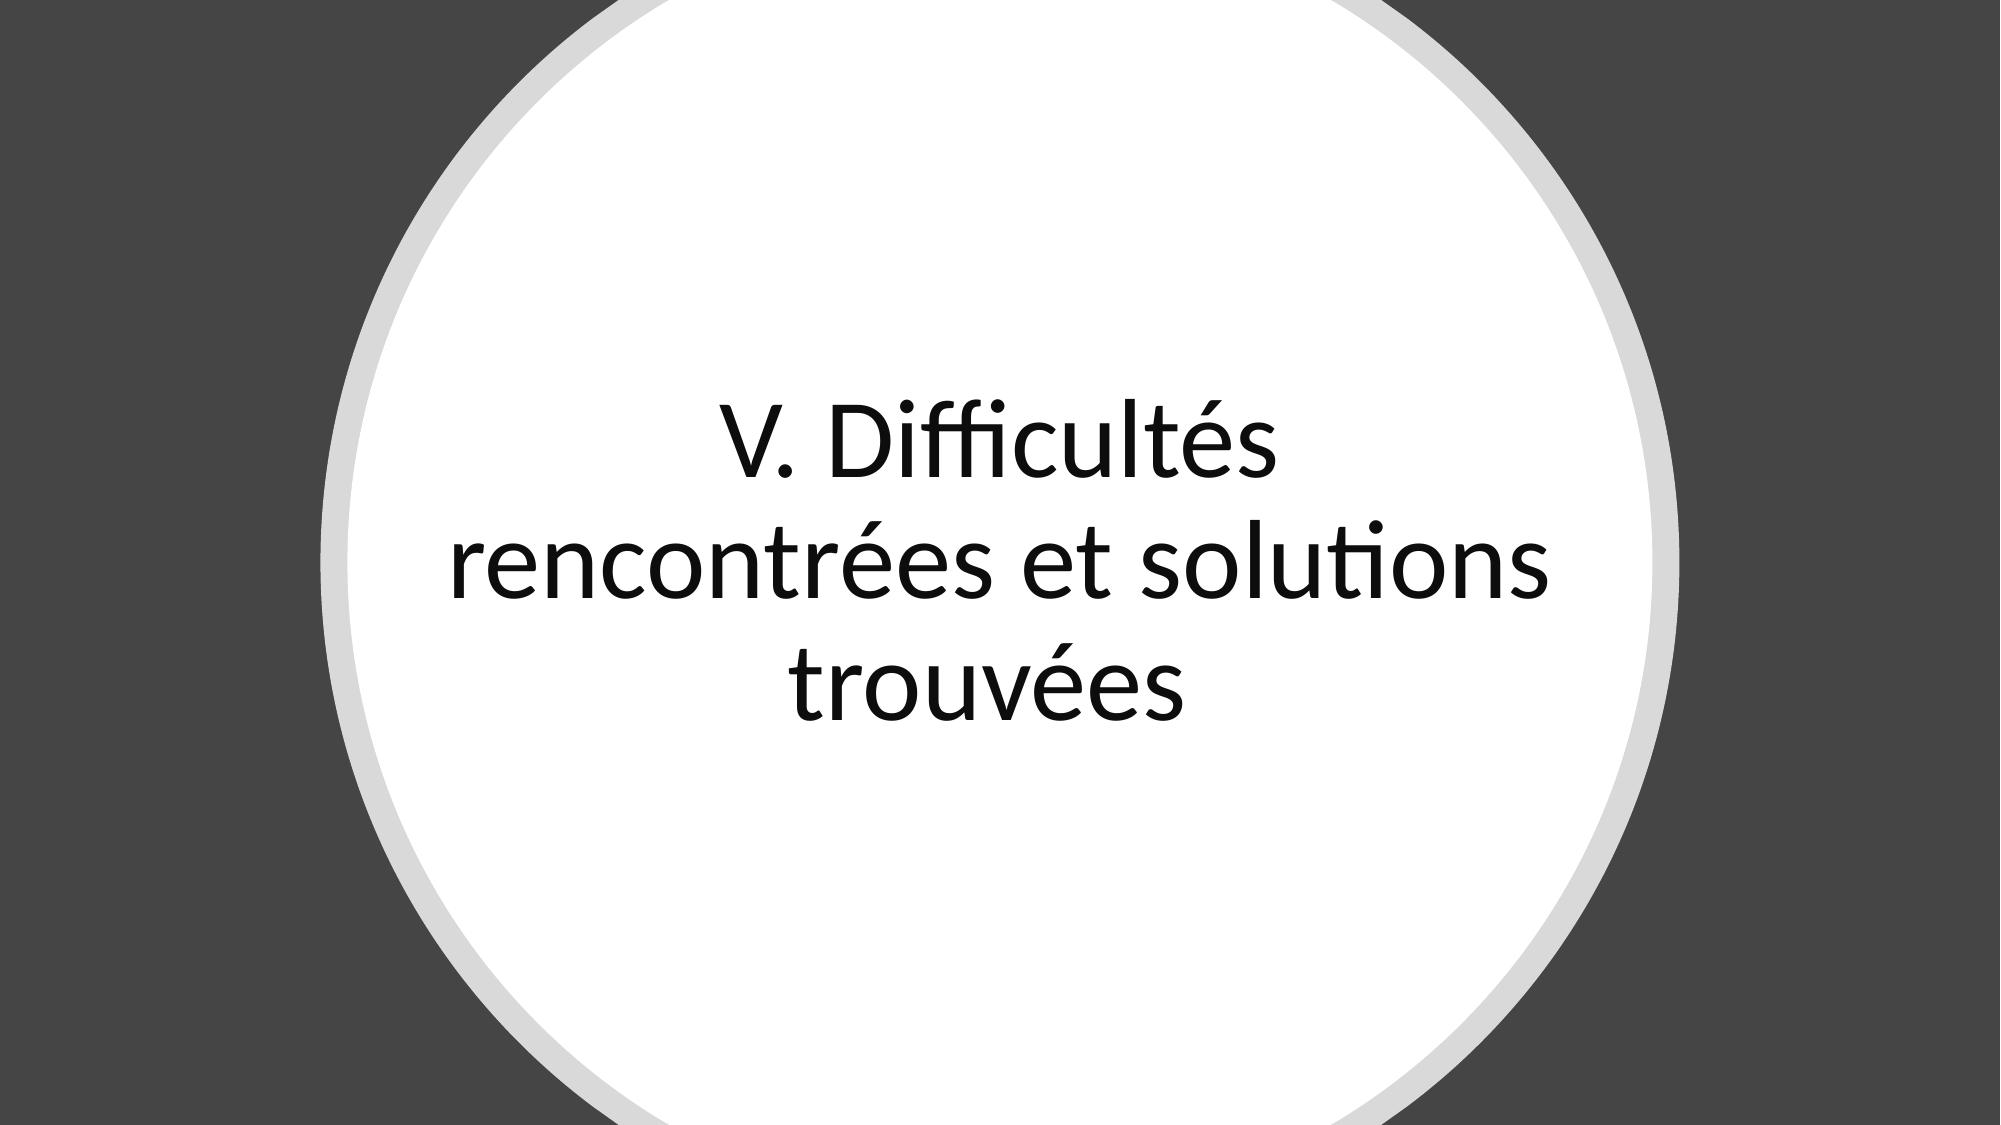

# V. Difficultés rencontrées et solutions trouvées